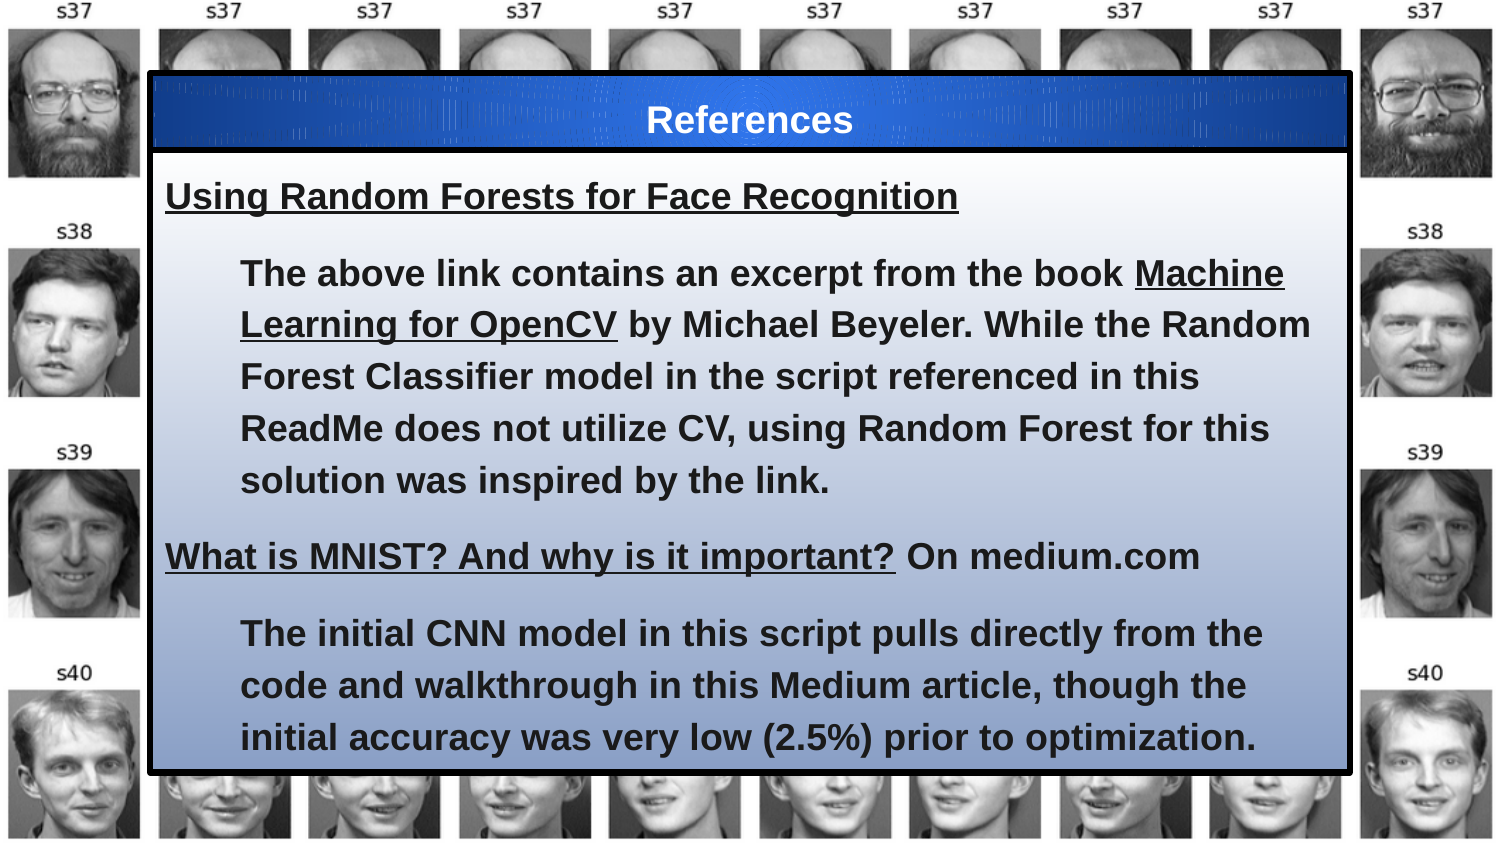

References
Using Random Forests for Face Recognition
The above link contains an excerpt from the book Machine Learning for OpenCV by Michael Beyeler. While the Random Forest Classifier model in the script referenced in this ReadMe does not utilize CV, using Random Forest for this solution was inspired by the link.
What is MNIST? And why is it important? On medium.com
The initial CNN model in this script pulls directly from the code and walkthrough in this Medium article, though the initial accuracy was very low (2.5%) prior to optimization.